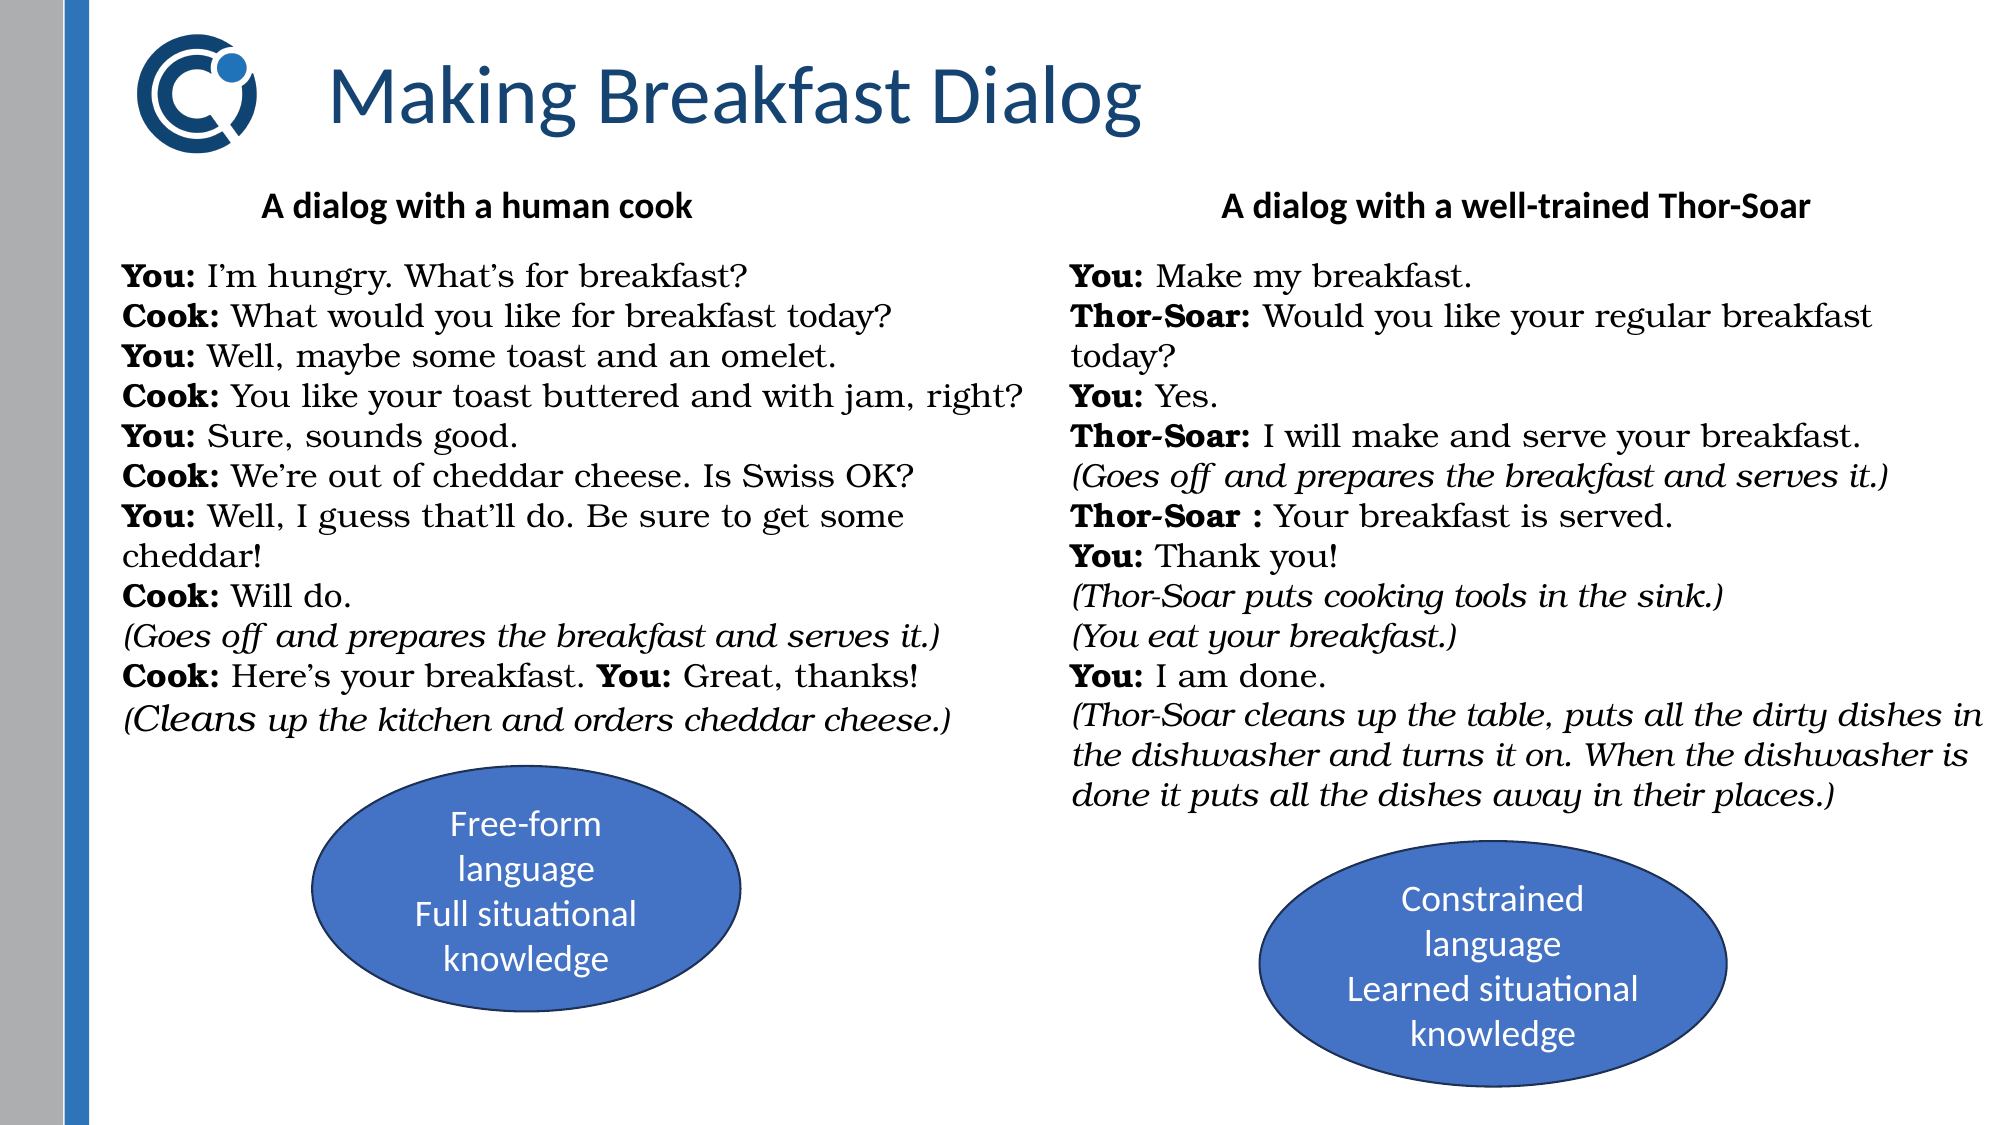

# Making Breakfast Dialog
A dialog with a human cook
A dialog with a well-trained Thor-Soar
You: I’m hungry. What’s for breakfast?
Cook: What would you like for breakfast today?
You: Well, maybe some toast and an omelet.
Cook: You like your toast buttered and with jam, right?
You: Sure, sounds good.
Cook: We’re out of cheddar cheese. Is Swiss OK?
You: Well, I guess that’ll do. Be sure to get some cheddar!
Cook: Will do.
(Goes off and prepares the breakfast and serves it.)
Cook: Here’s your breakfast. You: Great, thanks!
(Cleans up the kitchen and orders cheddar cheese.)
You: Make my breakfast.
Thor-Soar: Would you like your regular breakfast today?
You: Yes.
Thor-Soar: I will make and serve your breakfast.
(Goes off and prepares the breakfast and serves it.)
Thor-Soar : Your breakfast is served.
You: Thank you!
(Thor-Soar puts cooking tools in the sink.)
(You eat your breakfast.)
You: I am done.
(Thor-Soar cleans up the table, puts all the dirty dishes in the dishwasher and turns it on. When the dishwasher is done it puts all the dishes away in their places.)
Free-form language
Full situational knowledge
Constrained language
Learned situational knowledge